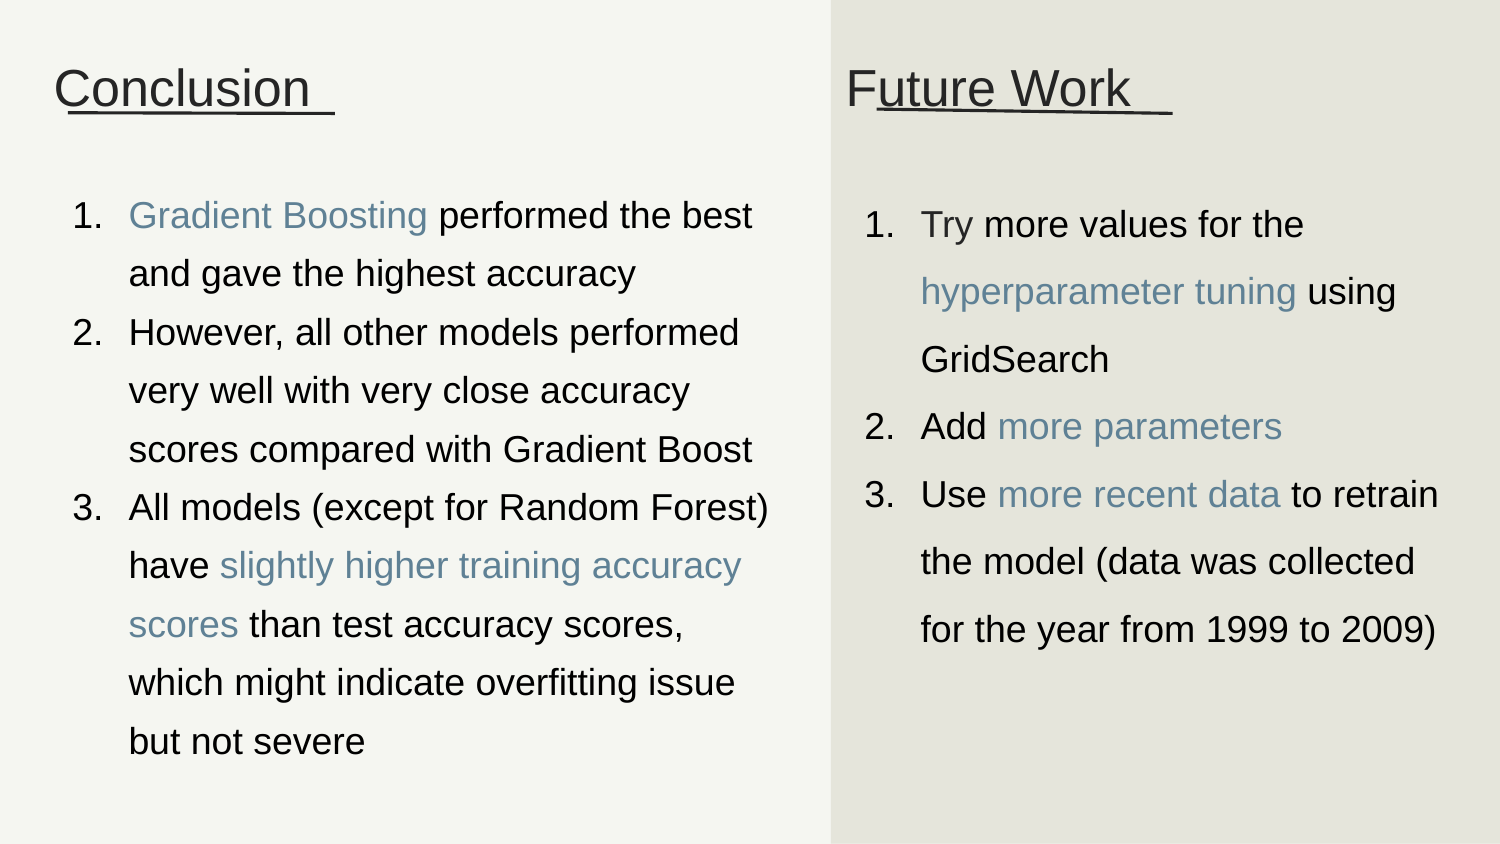

Conclusion

Gradient Boosting performed the best and gave the highest accuracy
However, all other models performed very well with very close accuracy scores compared with Gradient Boost
All models (except for Random Forest) have slightly higher training accuracy scores than test accuracy scores, which might indicate overfitting issue but not severe
Future Work

Try more values for the hyperparameter tuning using GridSearch
Add more parameters
Use more recent data to retrain the model (data was collected for the year from 1999 to 2009)